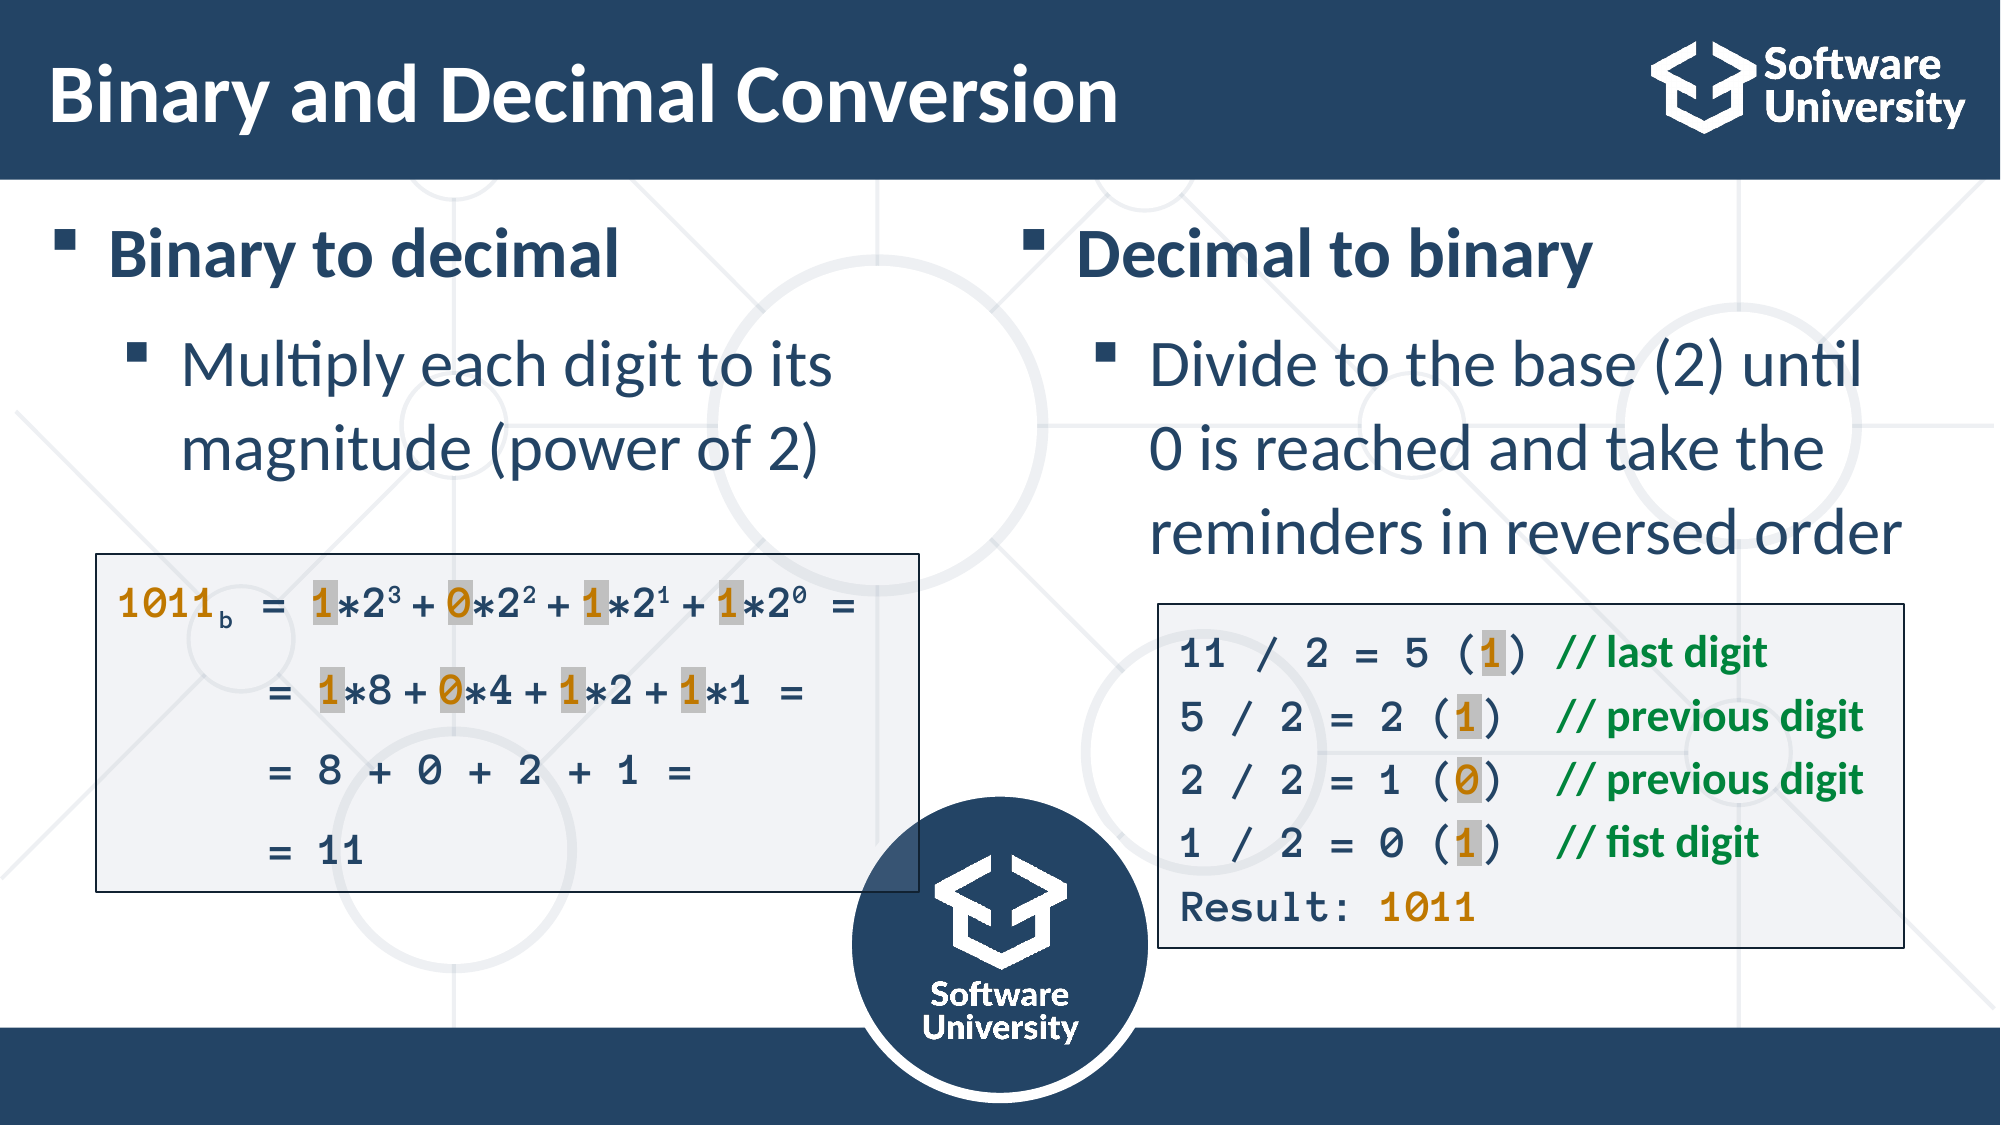

# Binary and Decimal Conversion
Binary to decimal
Multiply each digit to its magnitude (power of 2)
Decimal to binary
Divide to the base (2) until 0 is reached and take the reminders in reversed order
1011b  = 1*23 + 0*22 + 1*21 + 1*20 =
      = 1*8 + 0*4 + 1*2 + 1*1 =
      = 8 + 0 + 2 + 1 =
      = 11
11 / 2 = 5 (1) // last digit
5 / 2 = 2 (1)  // previous digit
2 / 2 = 1 (0)  // previous digit
1 / 2 = 0 (1)  // fist digit
Result: 1011
463